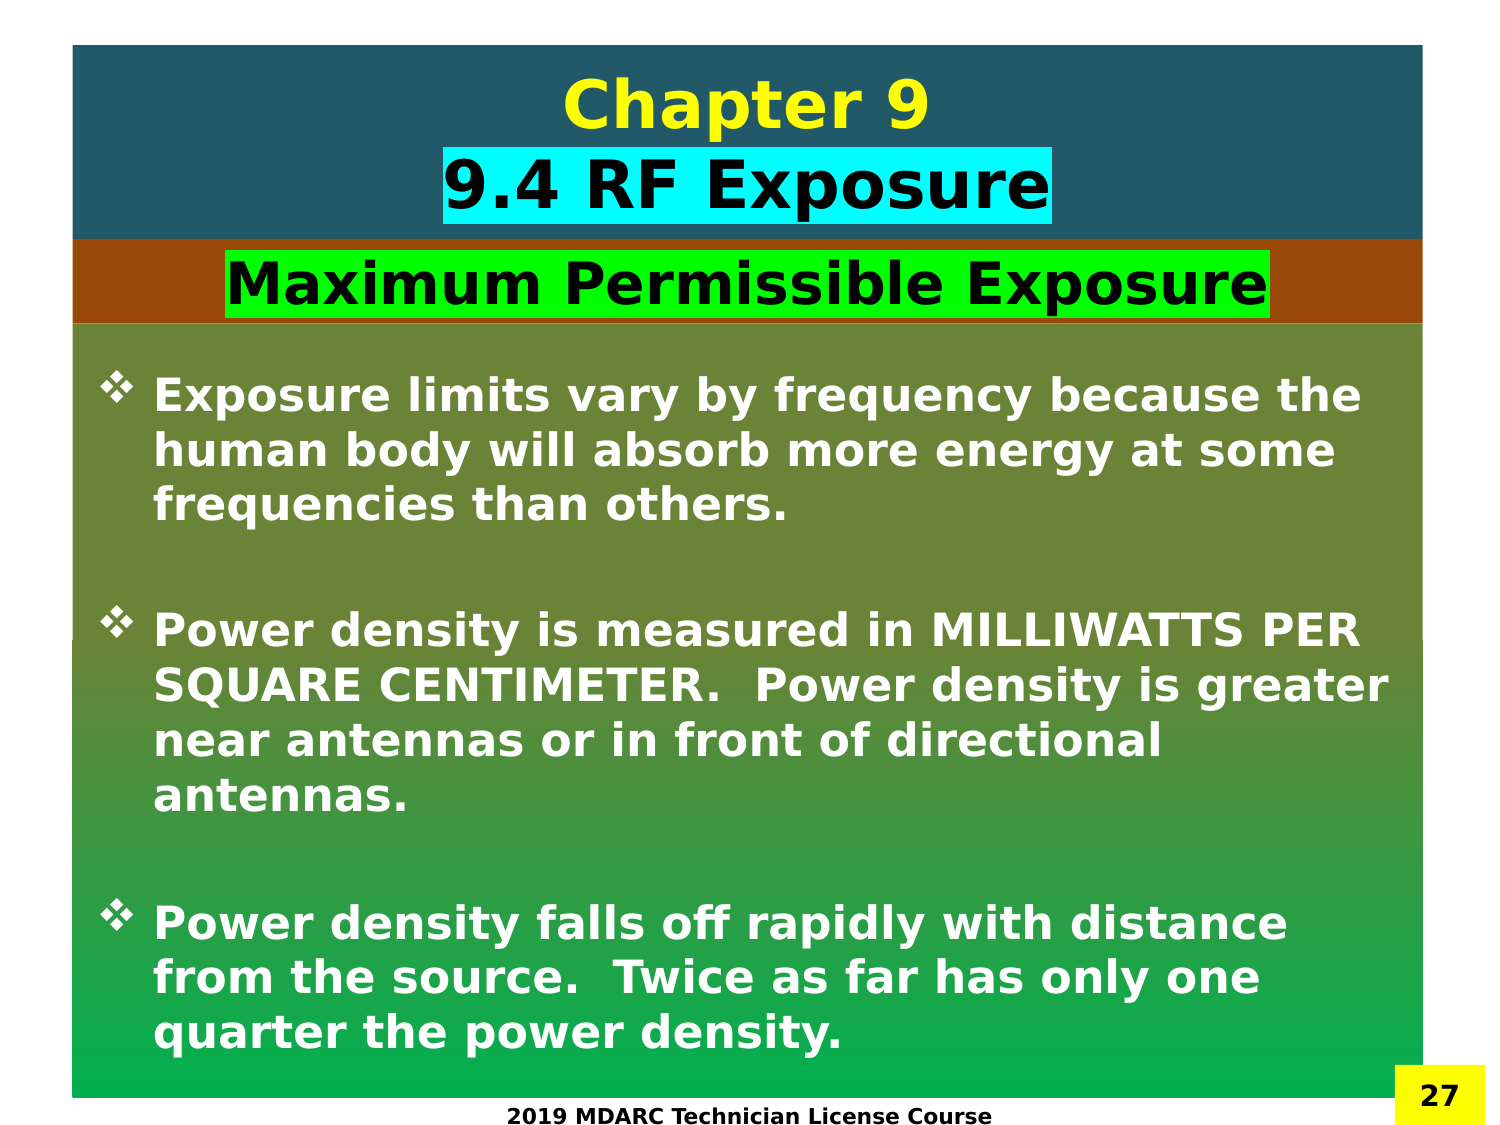

# Chapter 9 9.4 RF Exposure
Maximum Permissible Exposure

Exposure limits vary by frequency because the human body will absorb more energy at some frequencies than others.

Power density is measured in MILLIWATTS PER SQUARE CENTIMETER.  Power density is greater near antennas or in front of directional antennas.

Power density falls off rapidly with distance from the source.  Twice as far has only one quarter the power density.
27
2019 MDARC Technician License Course